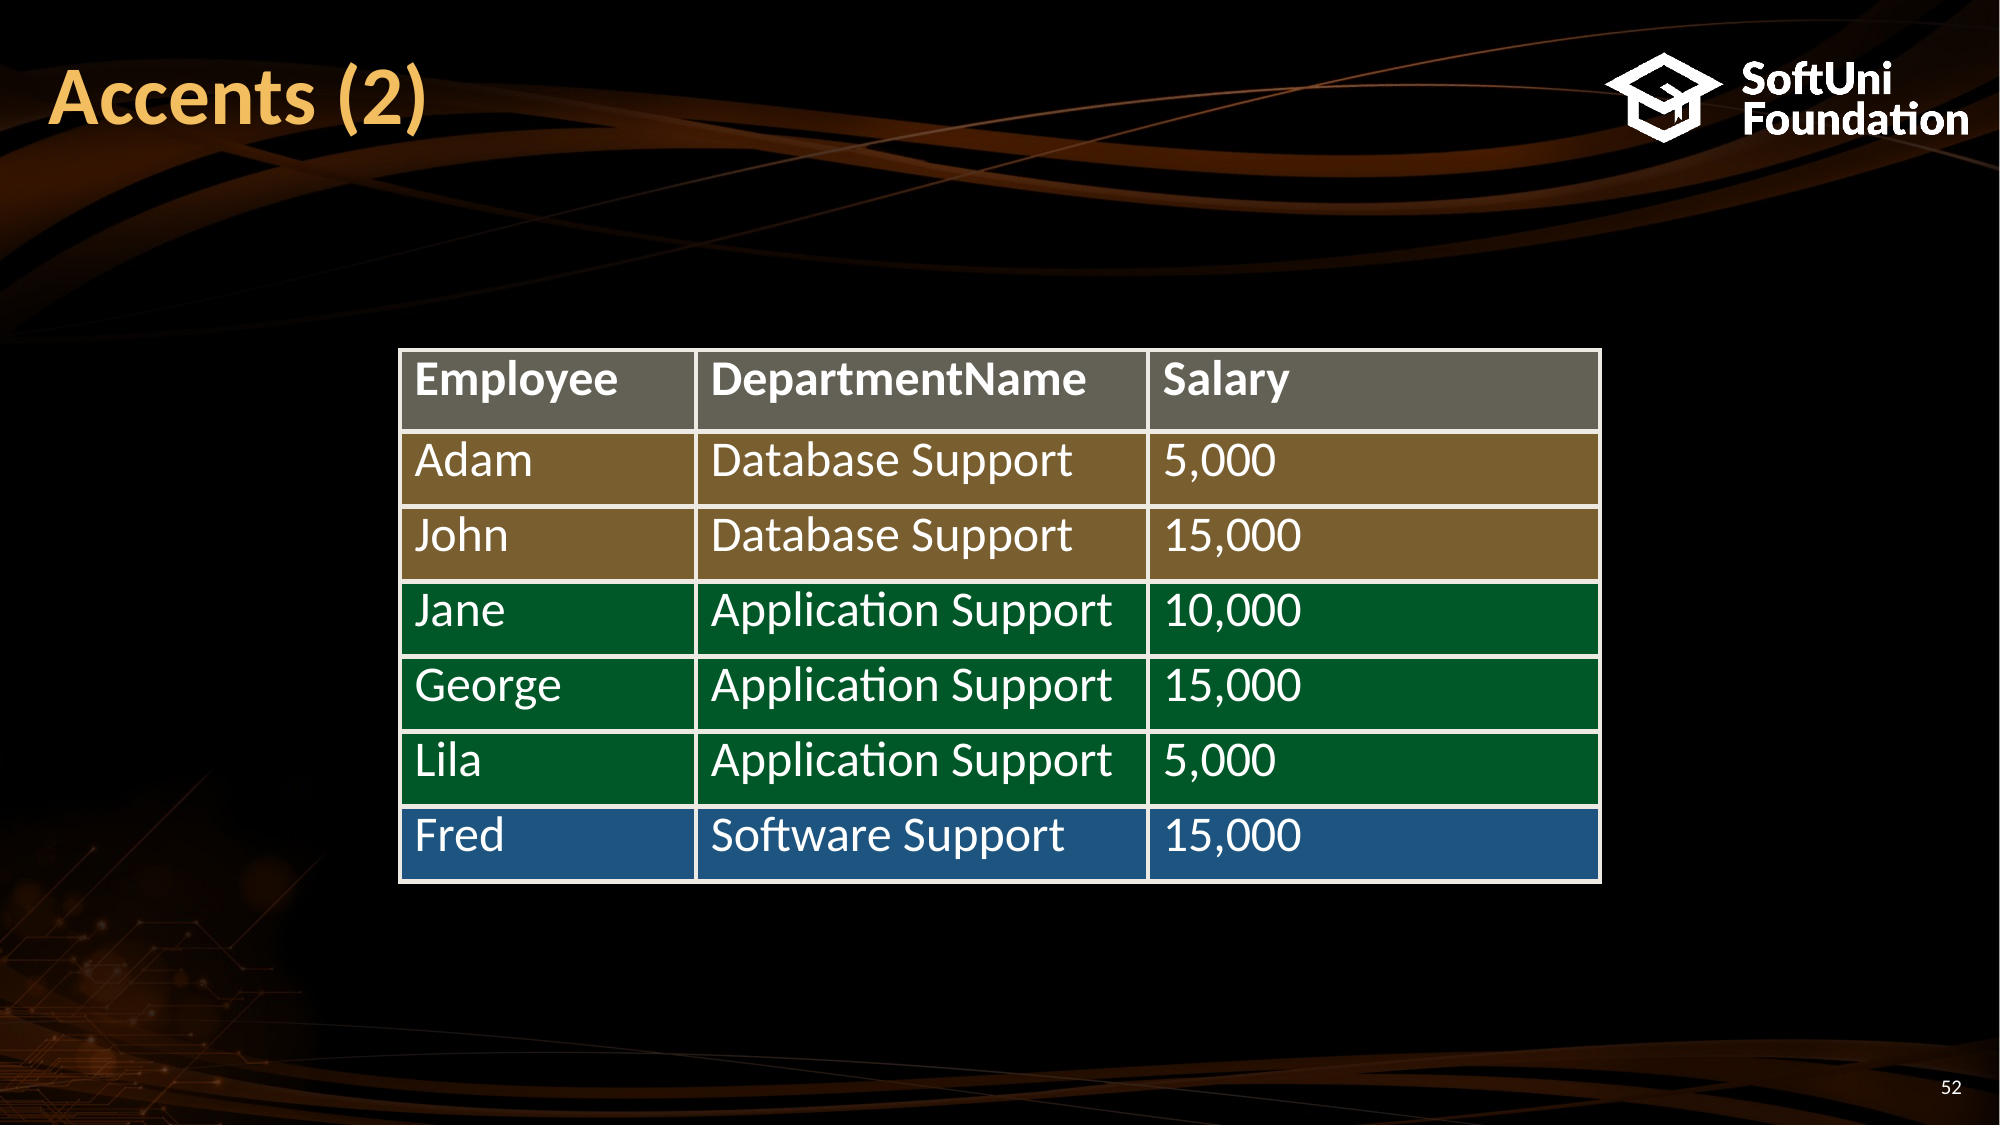

# Accents (2)
| Employee | DepartmentName | Salary |
| --- | --- | --- |
| Adam | Database Support | 5,000 |
| John | Database Support | 15,000 |
| Jane | Application Support | 10,000 |
| George | Application Support | 15,000 |
| Lila | Application Support | 5,000 |
| Fred | Software Support | 15,000 |
52